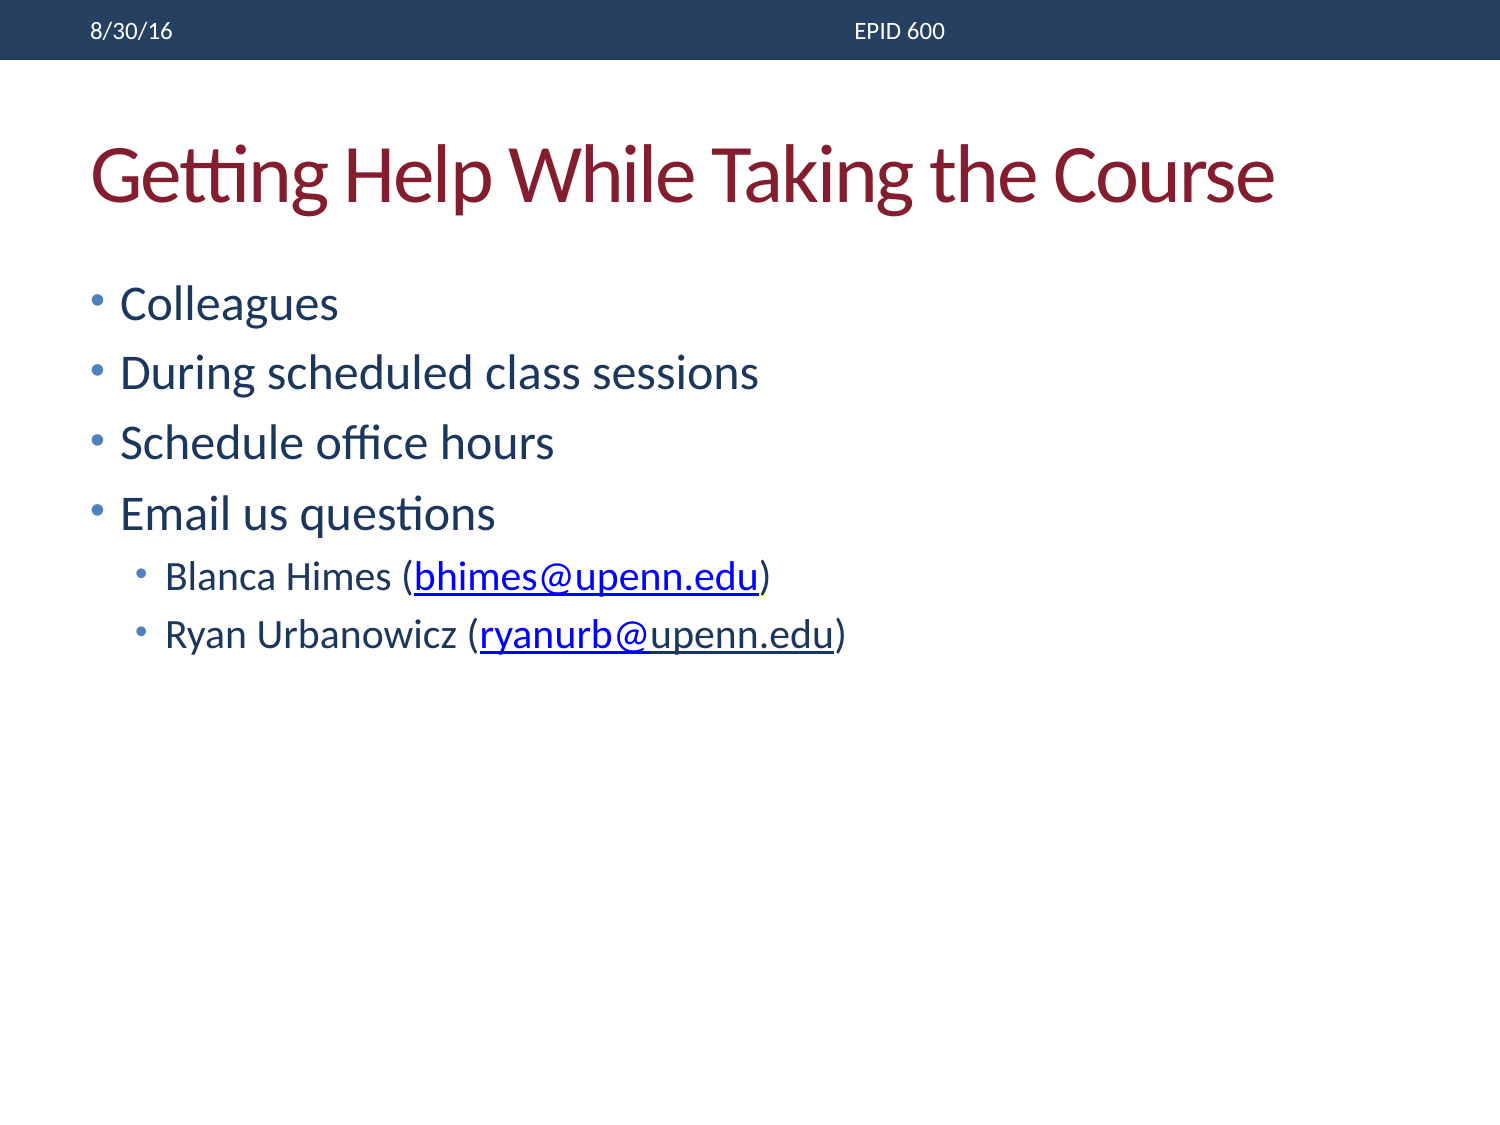

8/30/16
EPID 600
# Getting Help While Taking the Course
Colleagues
During scheduled class sessions
Schedule office hours
Email us questions
Blanca Himes (bhimes@upenn.edu)
Ryan Urbanowicz (ryanurb@upenn.edu)